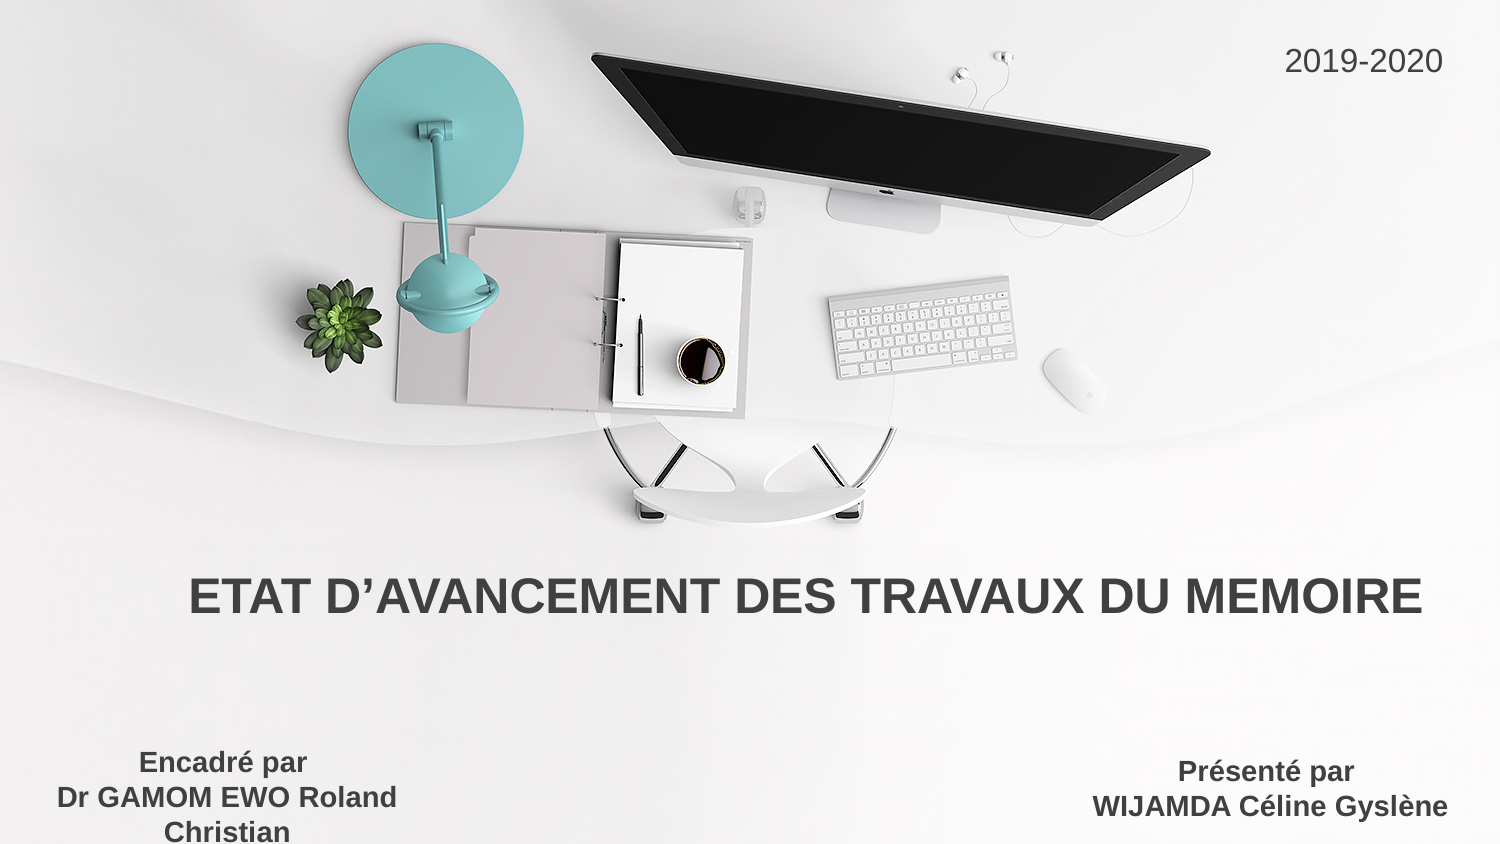

2019-2020
ETAT D’AVANCEMENT DES TRAVAUX DU MEMOIRE
Présenté par
WIJAMDA Céline Gyslène
Encadré par
Dr GAMOM EWO Roland Christian